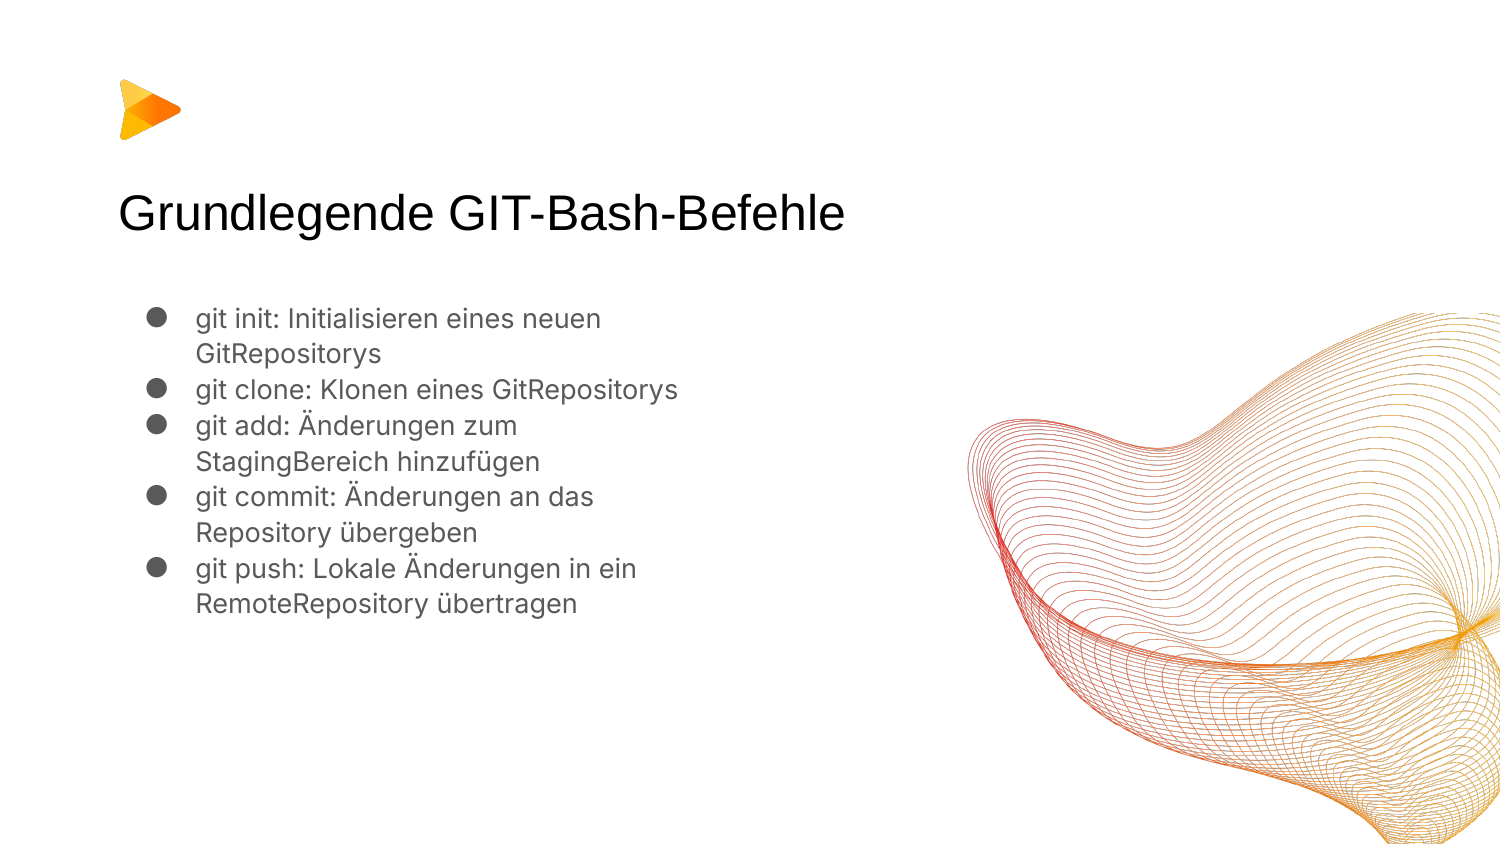

# Grundlegende GIT-Bash-Befehle
git init: Initialisieren eines neuen GitRepositorys
git clone: Klonen eines GitRepositorys
git add: Änderungen zum StagingBereich hinzufügen
git commit: Änderungen an das Repository übergeben
git push: Lokale Änderungen in ein RemoteRepository übertragen